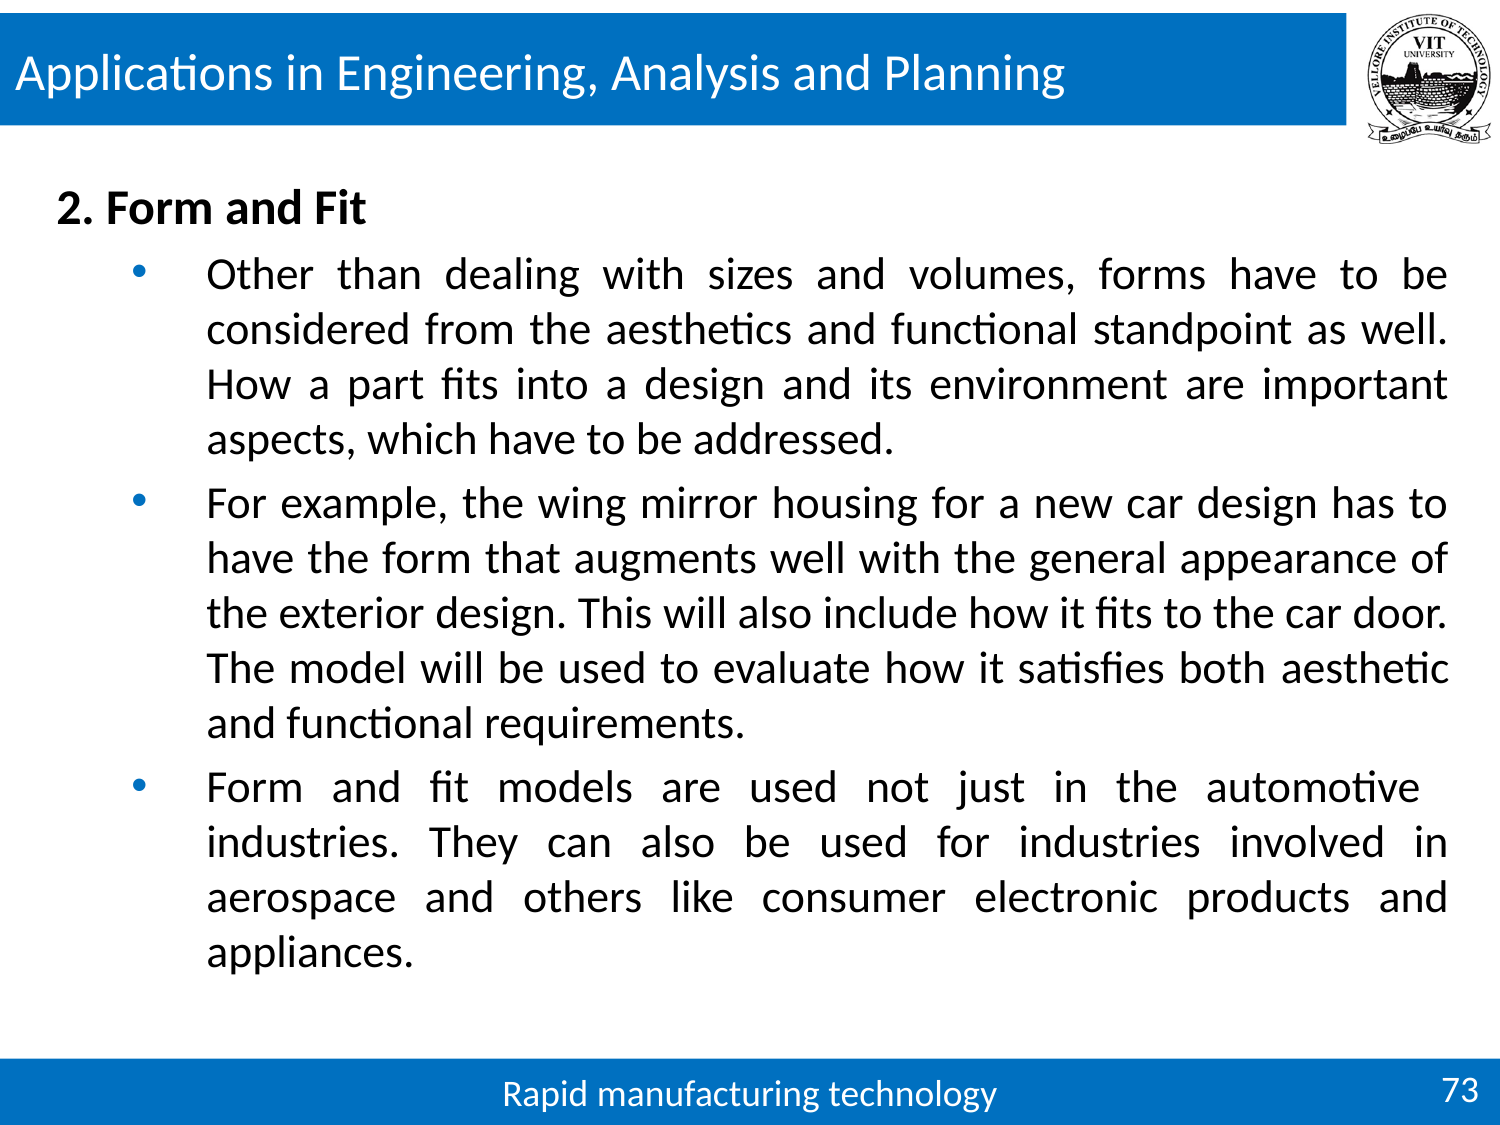

# Applications in Engineering, Analysis and Planning
2. Form and Fit
Other than dealing with sizes and volumes, forms have to be considered from the aesthetics and functional standpoint as well. How a part fits into a design and its environment are important aspects, which have to be addressed.
For example, the wing mirror housing for a new car design has to have the form that augments well with the general appearance of the exterior design. This will also include how it fits to the car door. The model will be used to evaluate how it satisfies both aesthetic and functional requirements.
Form and fit models are used not just in the automotive  industries. They can also be used for industries involved in aerospace and others like consumer electronic products and appliances.
73
Rapid manufacturing technology